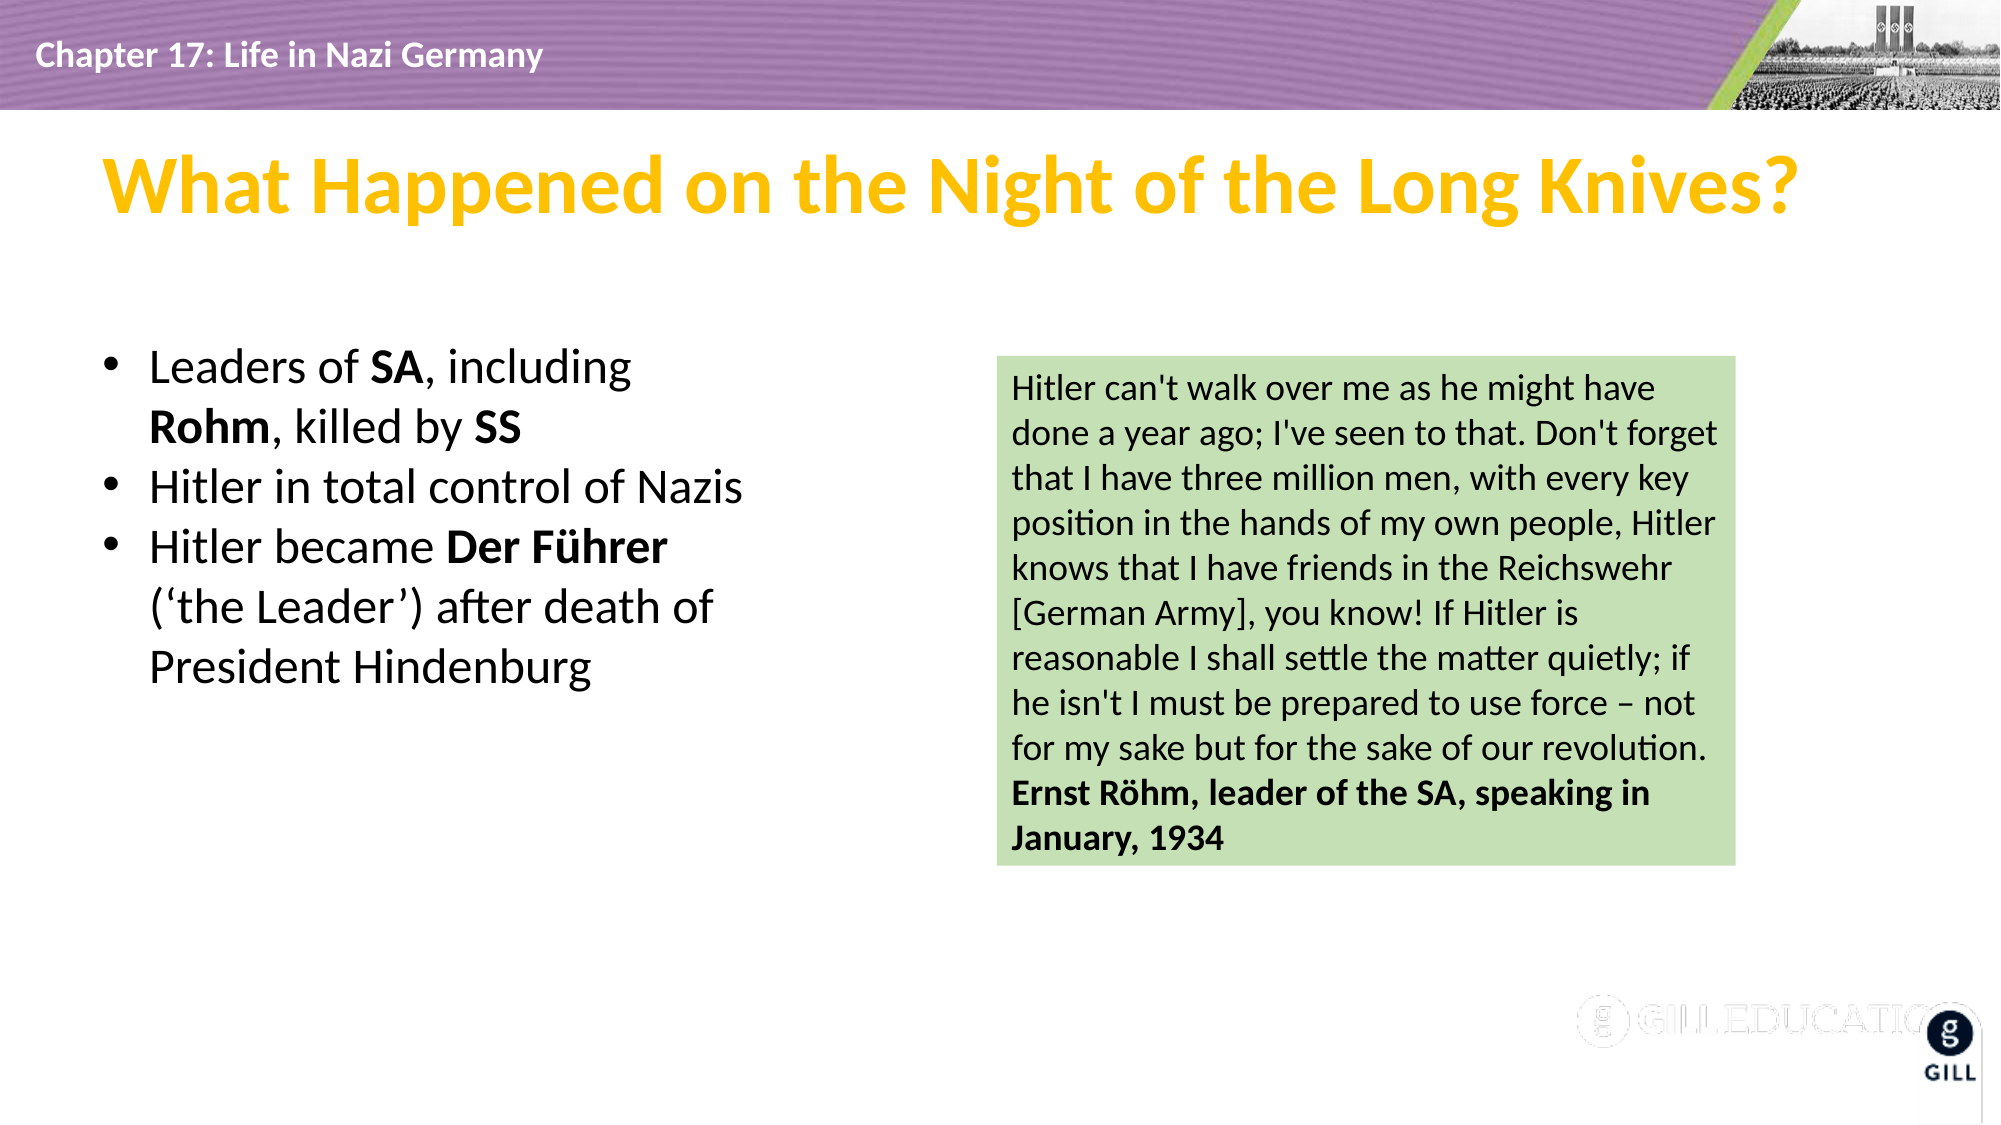

What Happened on the Night of the Long Knives?
Leaders of SA, including Rohm, killed by SS
Hitler in total control of Nazis
Hitler became Der Führer (‘the Leader’) after death of President Hindenburg
Hitler can't walk over me as he might have done a year ago; I've seen to that. Don't forget that I have three million men, with every key position in the hands of my own people, Hitler knows that I have friends in the Reichswehr [German Army], you know! If Hitler is reasonable I shall settle the matter quietly; if he isn't I must be prepared to use force – not for my sake but for the sake of our revolution.
Ernst Röhm, leader of the SA, speaking in January, 1934